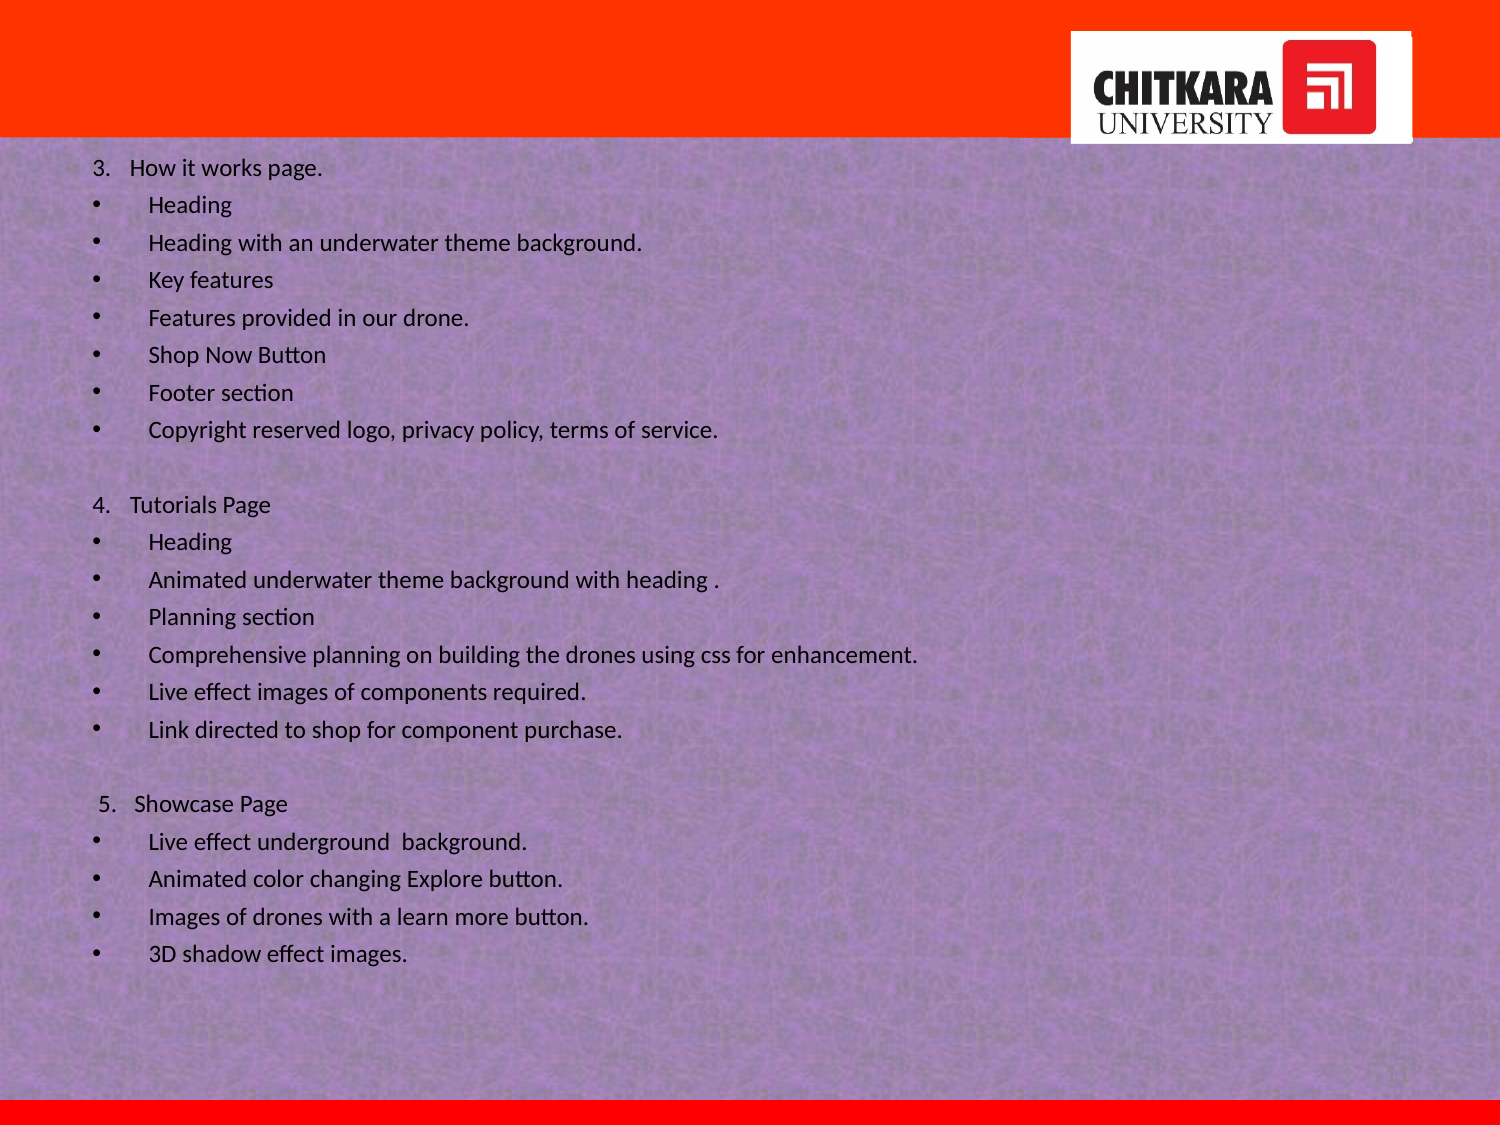

How it works page.
Heading
Heading with an underwater theme background.
Key features
Features provided in our drone.
Shop Now Button
Footer section
Copyright reserved logo, privacy policy, terms of service.

Tutorials Page
Heading
Animated underwater theme background with heading .
Planning section
Comprehensive planning on building the drones using css for enhancement.
Live effect images of components required.
Link directed to shop for component purchase.

 5.   Showcase Page
Live effect underground  background.
Animated color changing Explore button.
Images of drones with a learn more button.
3D shadow effect images.

11